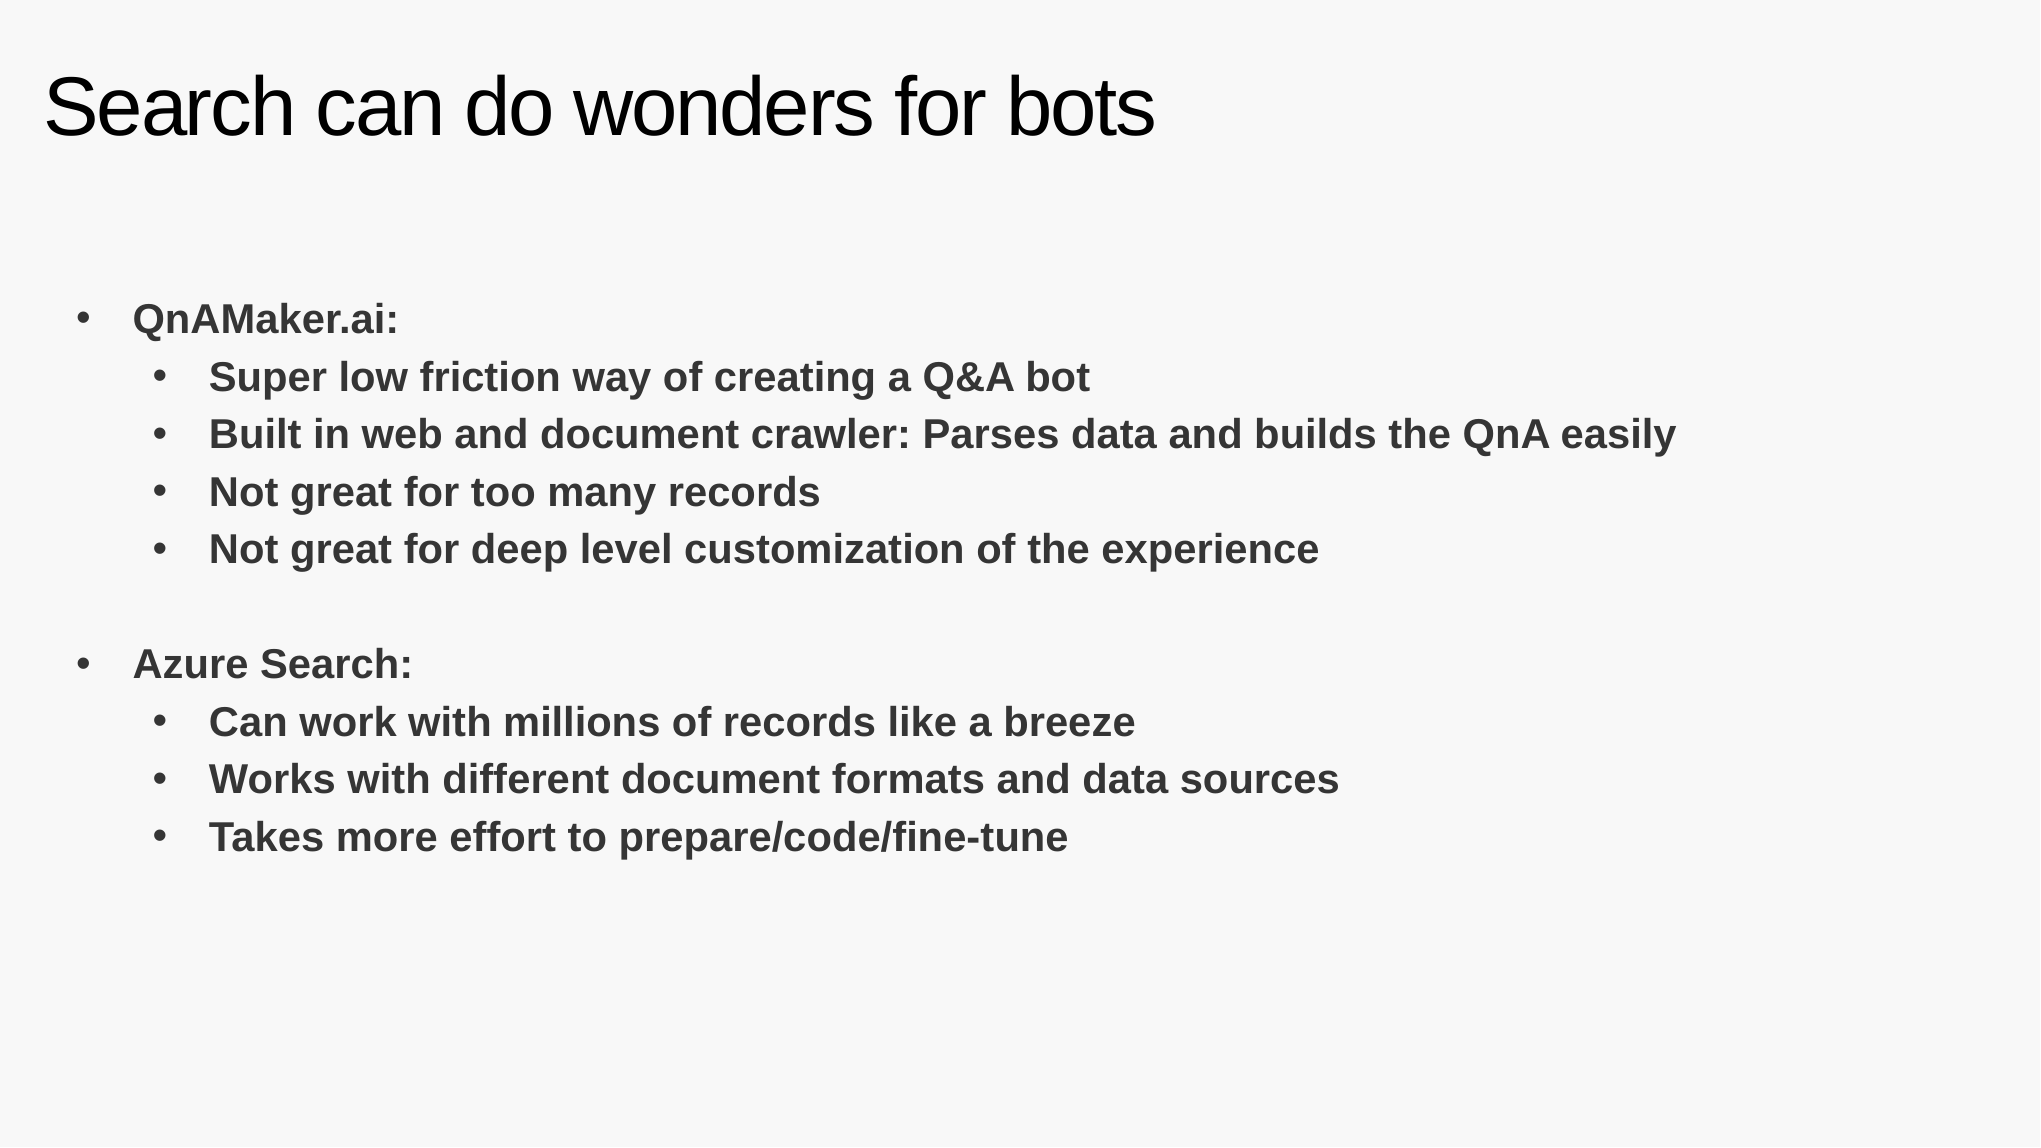

# Search can do wonders for bots
QnAMaker.ai:
Super low friction way of creating a Q&A bot
Built in web and document crawler: Parses data and builds the QnA easily
Not great for too many records
Not great for deep level customization of the experience

Azure Search:
Can work with millions of records like a breeze
Works with different document formats and data sources
Takes more effort to prepare/code/fine-tune